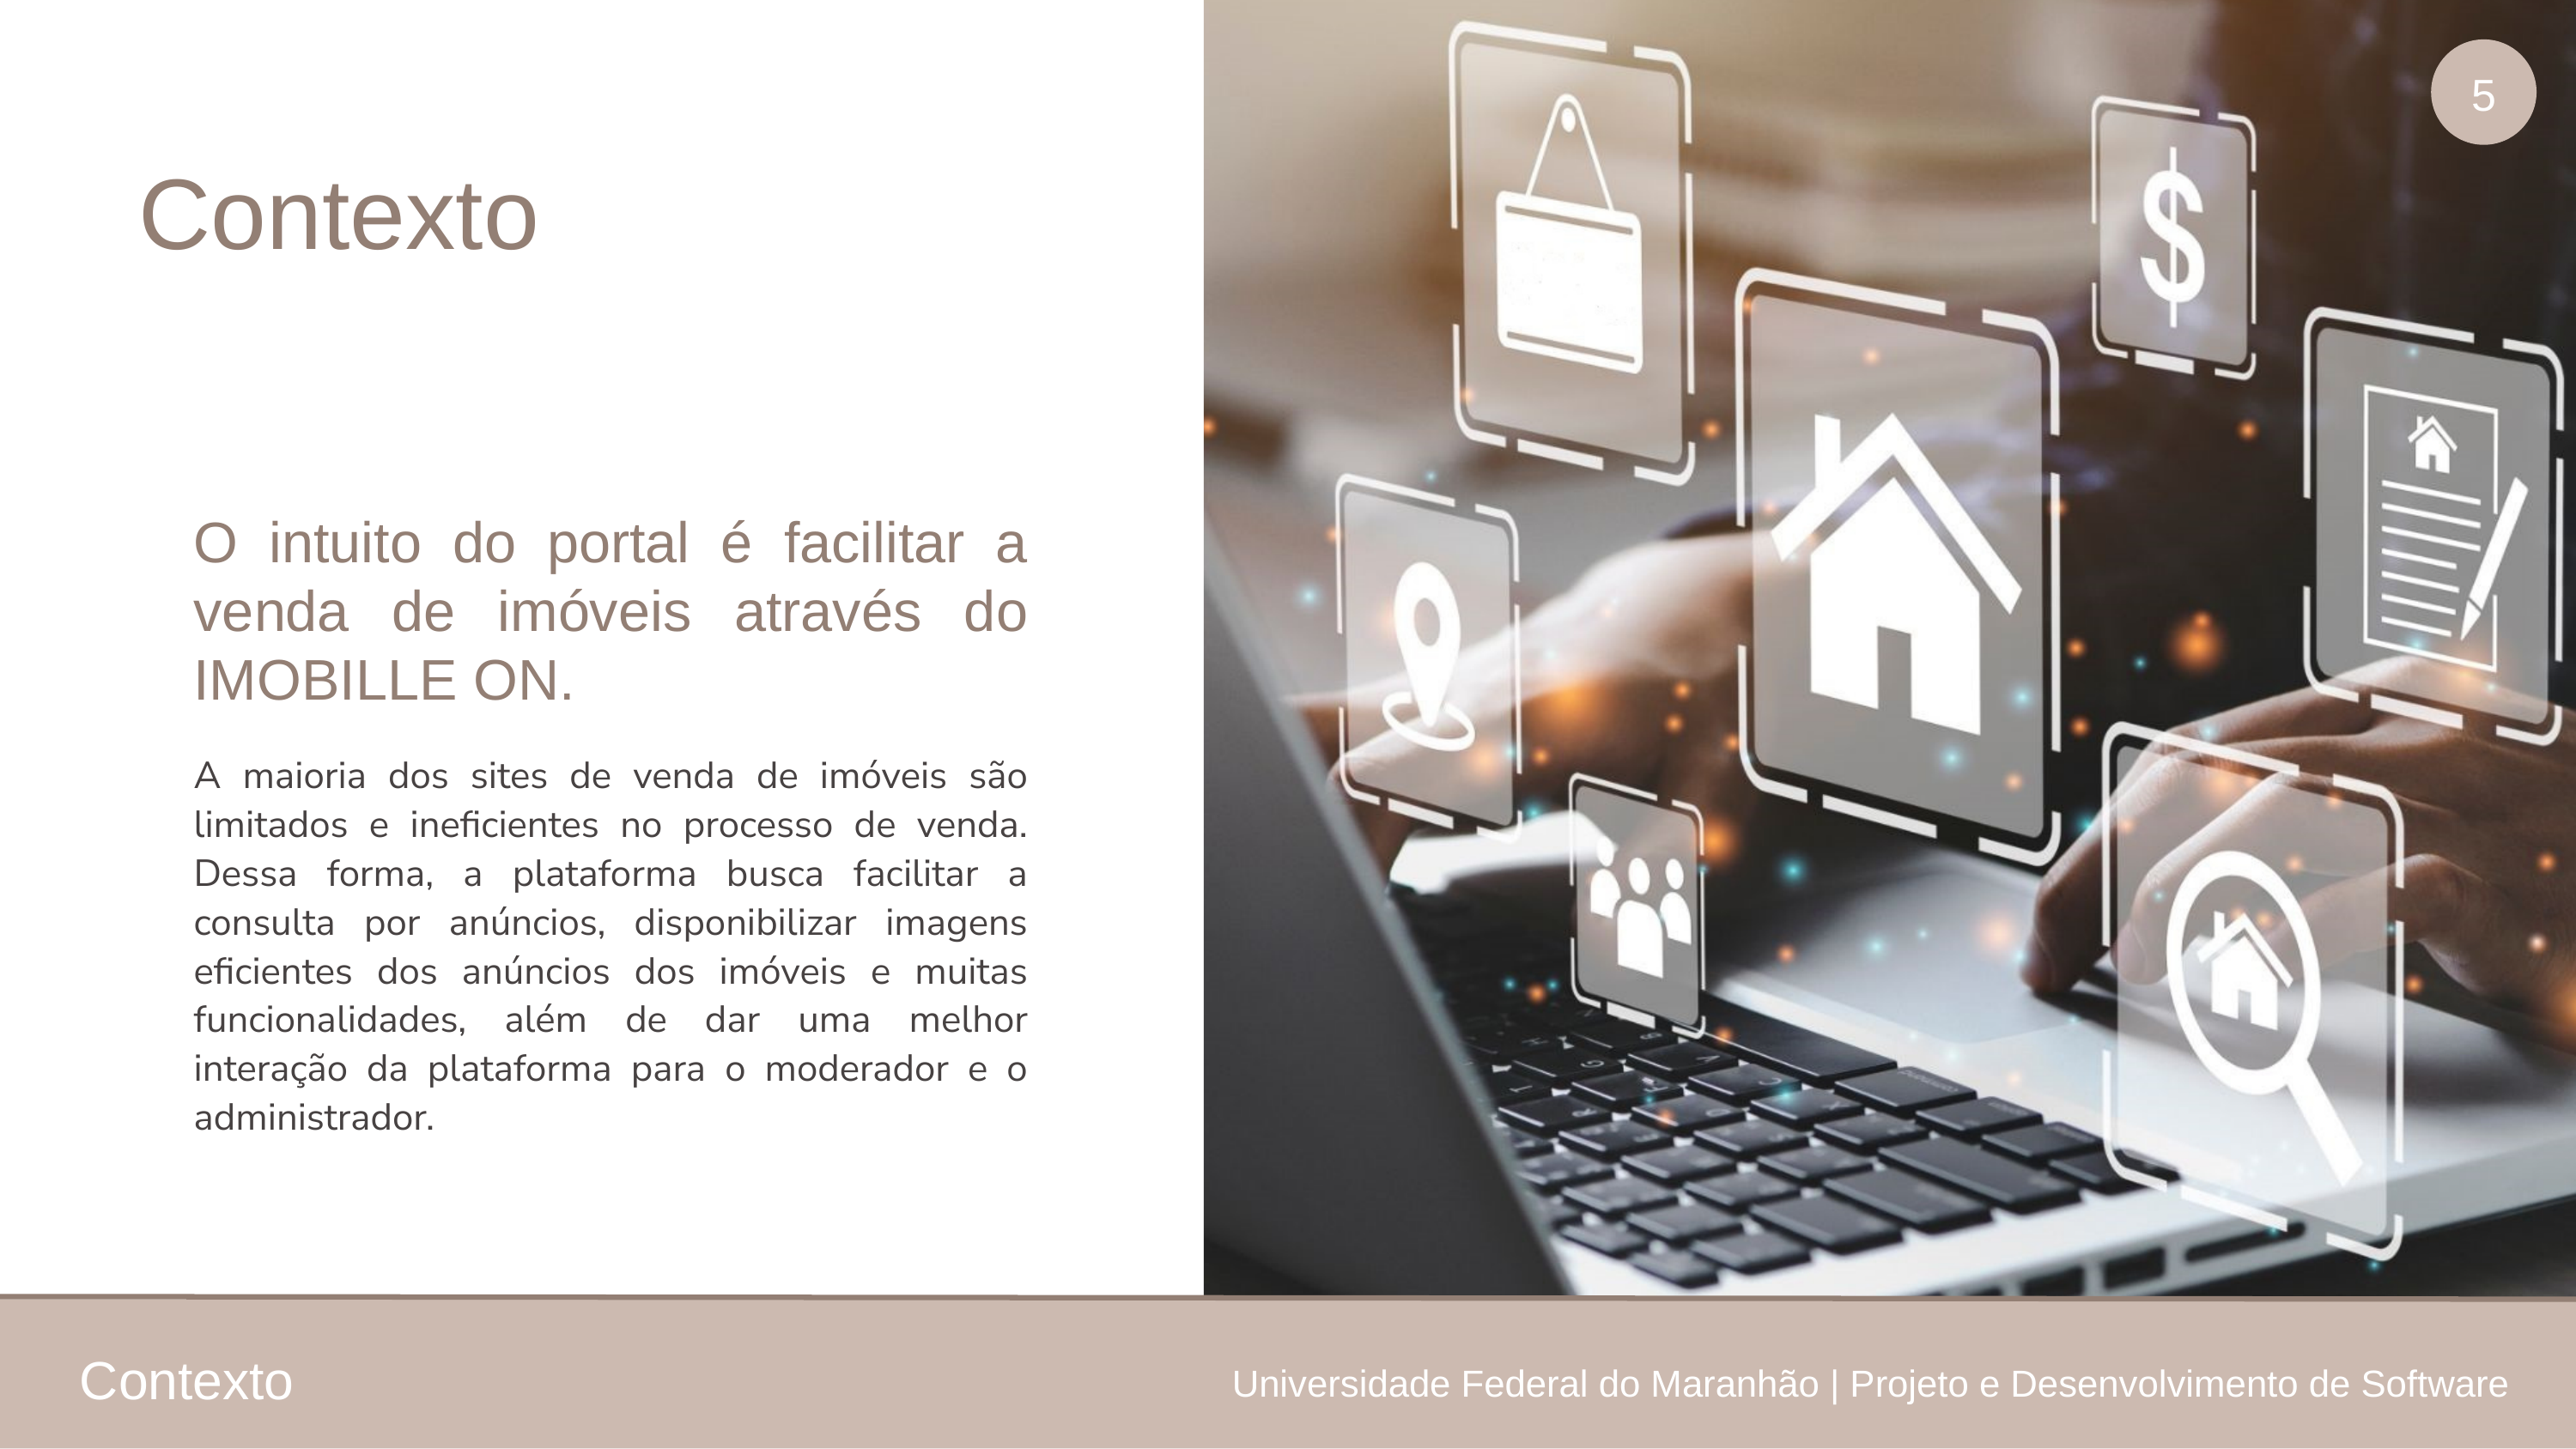

5
Contexto
O intuito do portal é facilitar a venda de imóveis através do IMOBILLE ON.
A maioria dos sites de venda de imóveis são limitados e ineficientes no processo de venda. Dessa forma, a plataforma busca facilitar a consulta por anúncios, disponibilizar imagens eficientes dos anúncios dos imóveis e muitas funcionalidades, além de dar uma melhor interação da plataforma para o moderador e o administrador.

Contexto
Universidade Federal do Maranhão | Projeto e Desenvolvimento de Software